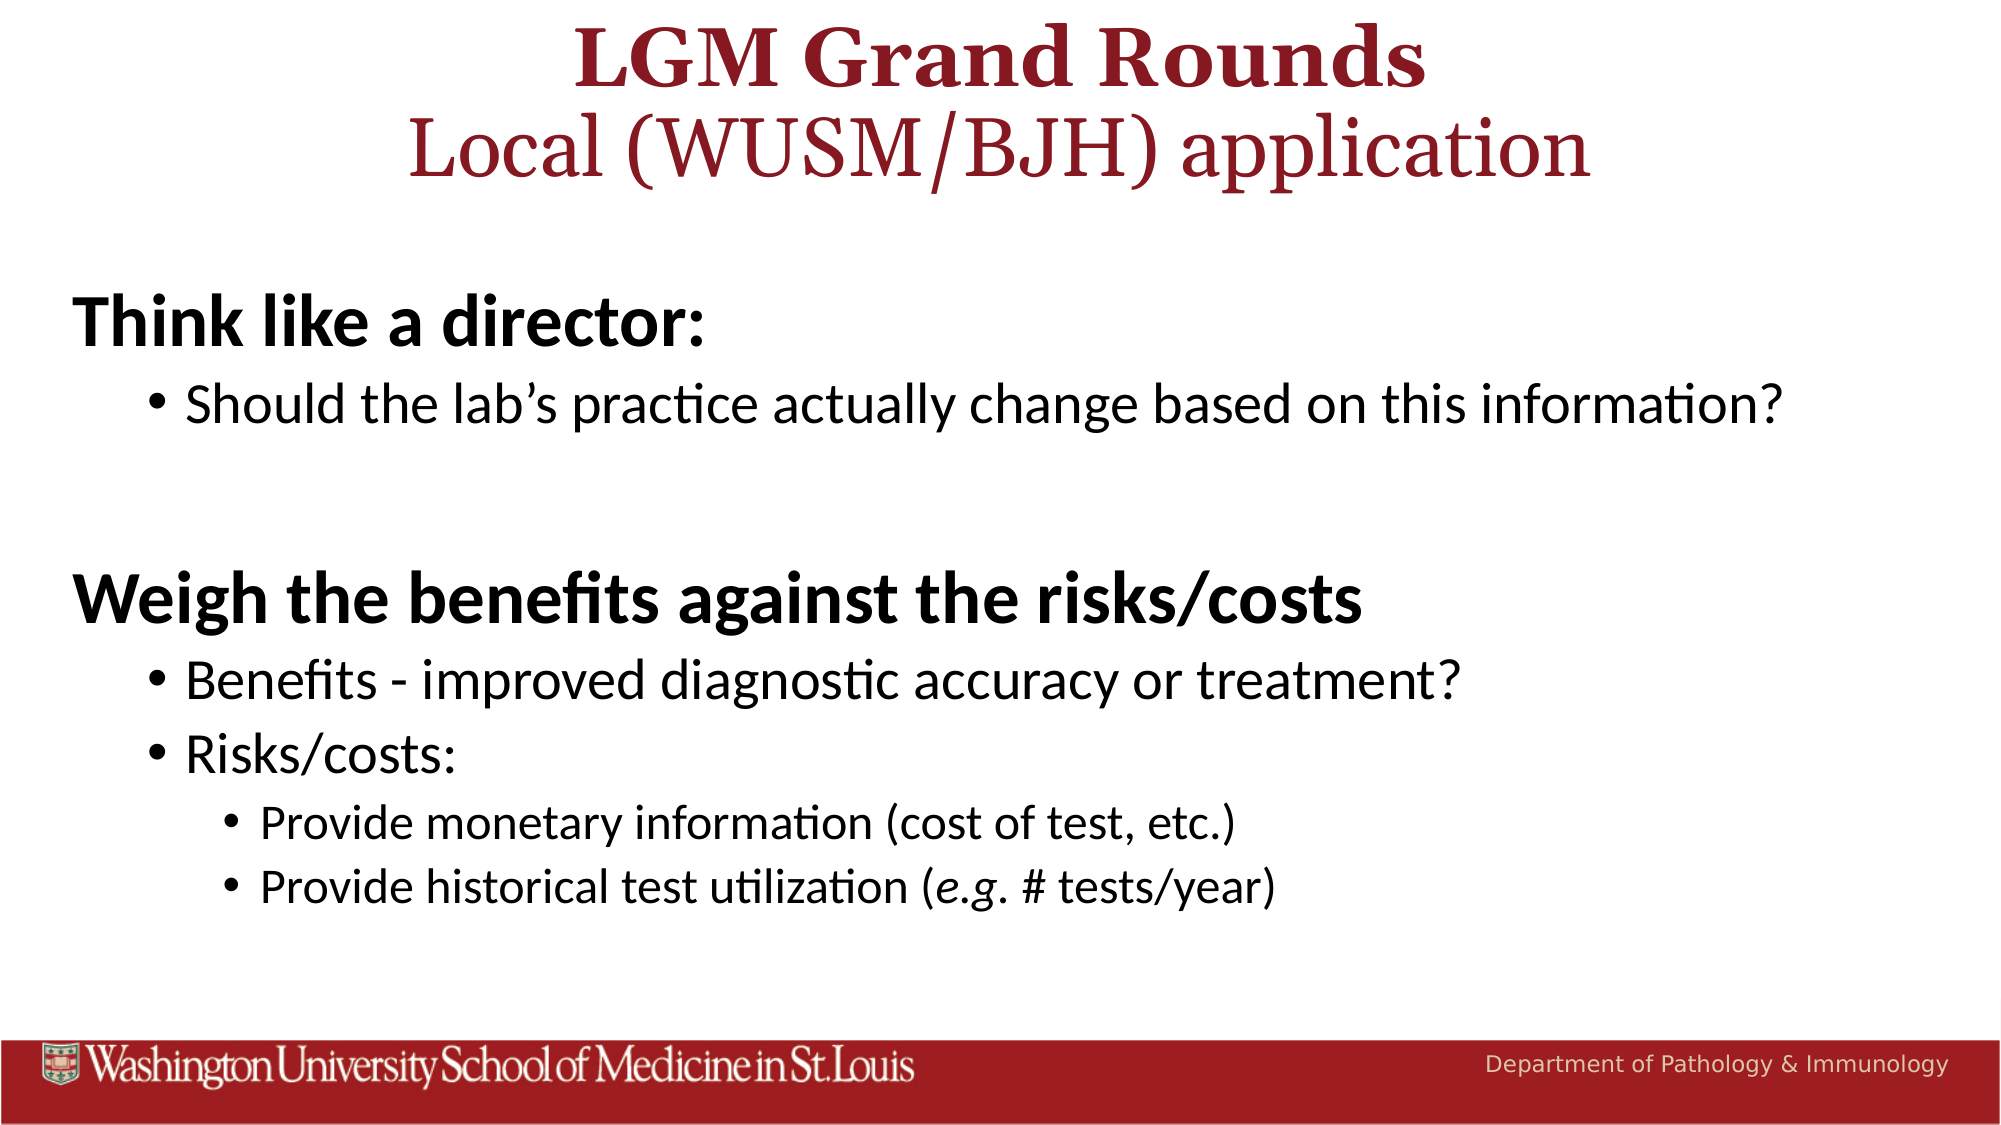

# LGM Grand Rounds Local (WUSM/BJH) application
Think like a director:
Should the lab’s practice actually change based on this information?

Weigh the benefits against the risks/costs
Benefits - improved diagnostic accuracy or treatment?
Risks/costs:
Provide monetary information (cost of test, etc.)
Provide historical test utilization (e.g. # tests/year)